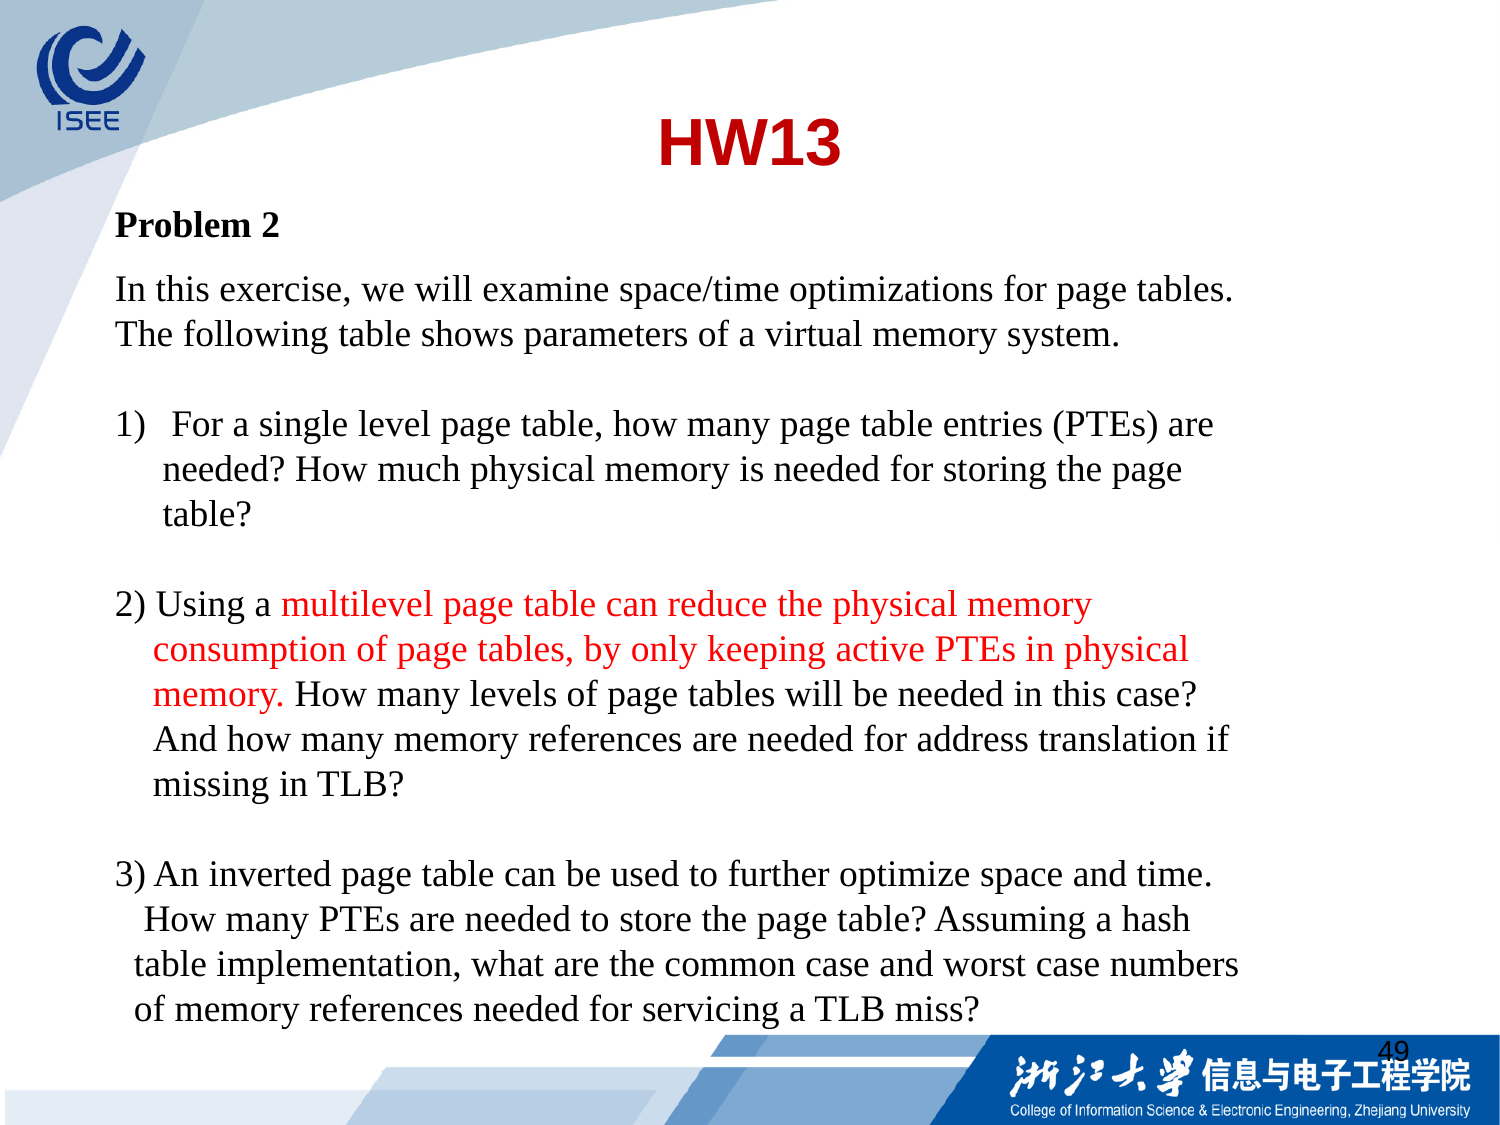

# HW13
Problem 2
In this exercise, we will examine space/time optimizations for page tables. The following table shows parameters of a virtual memory system.

For a single level page table, how many page table entries (PTEs) are
     needed? How much physical memory is needed for storing the page
     table?

2) Using a multilevel page table can reduce the physical memory
    consumption of page tables, by only keeping active PTEs in physical
    memory. How many levels of page tables will be needed in this case?
    And how many memory references are needed for address translation if
    missing in TLB?

3) An inverted page table can be used to further optimize space and time.
   How many PTEs are needed to store the page table? Assuming a hash
  table implementation, what are the common case and worst case numbers
  of memory references needed for servicing a TLB miss?
49